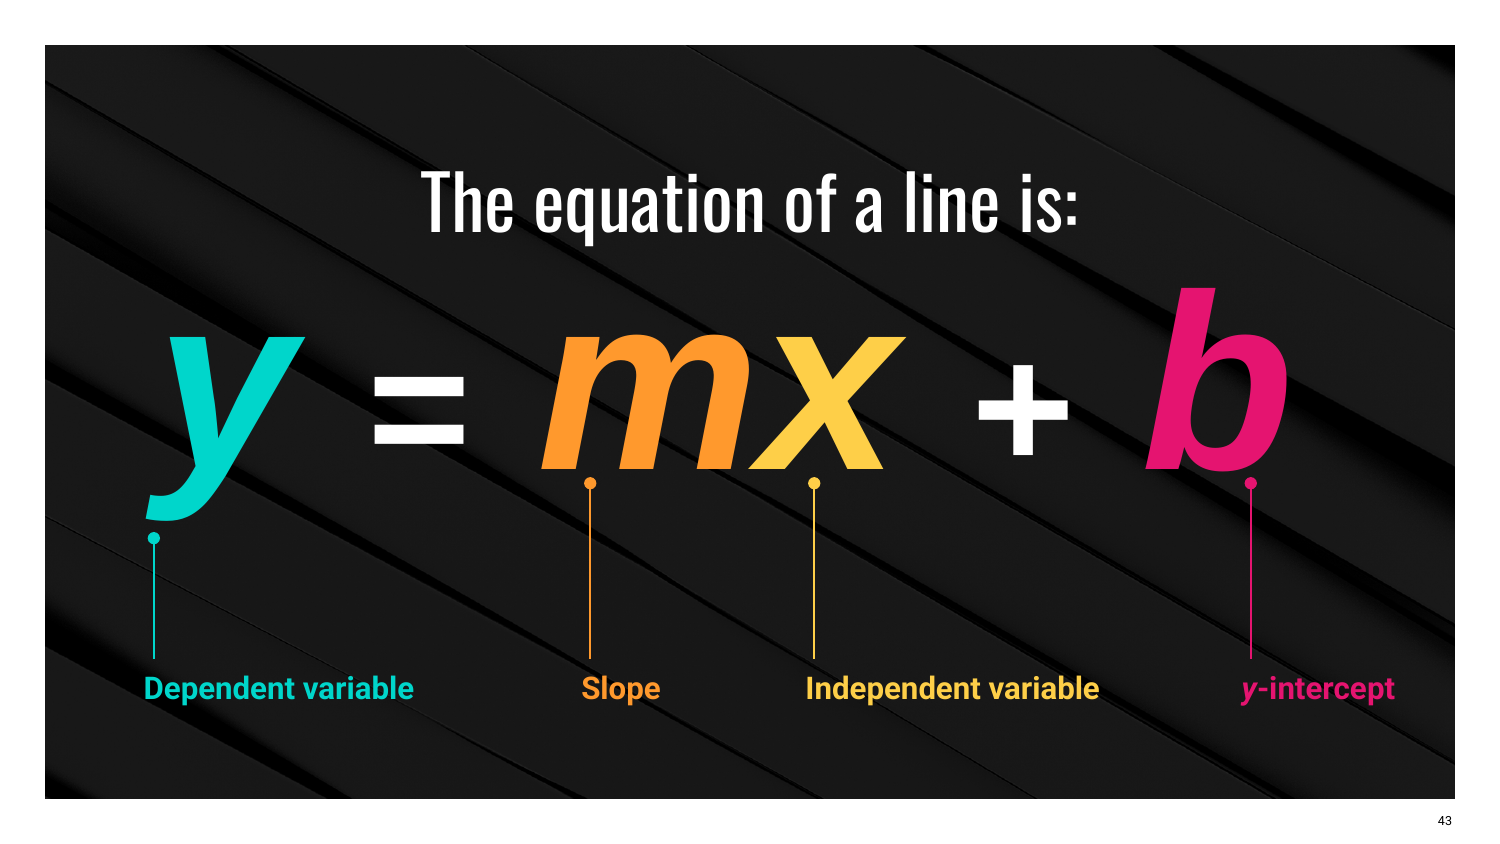

# The equation of a line is:
y = mx + b
Slope
Independent variable
y-intercept
 Dependent variable